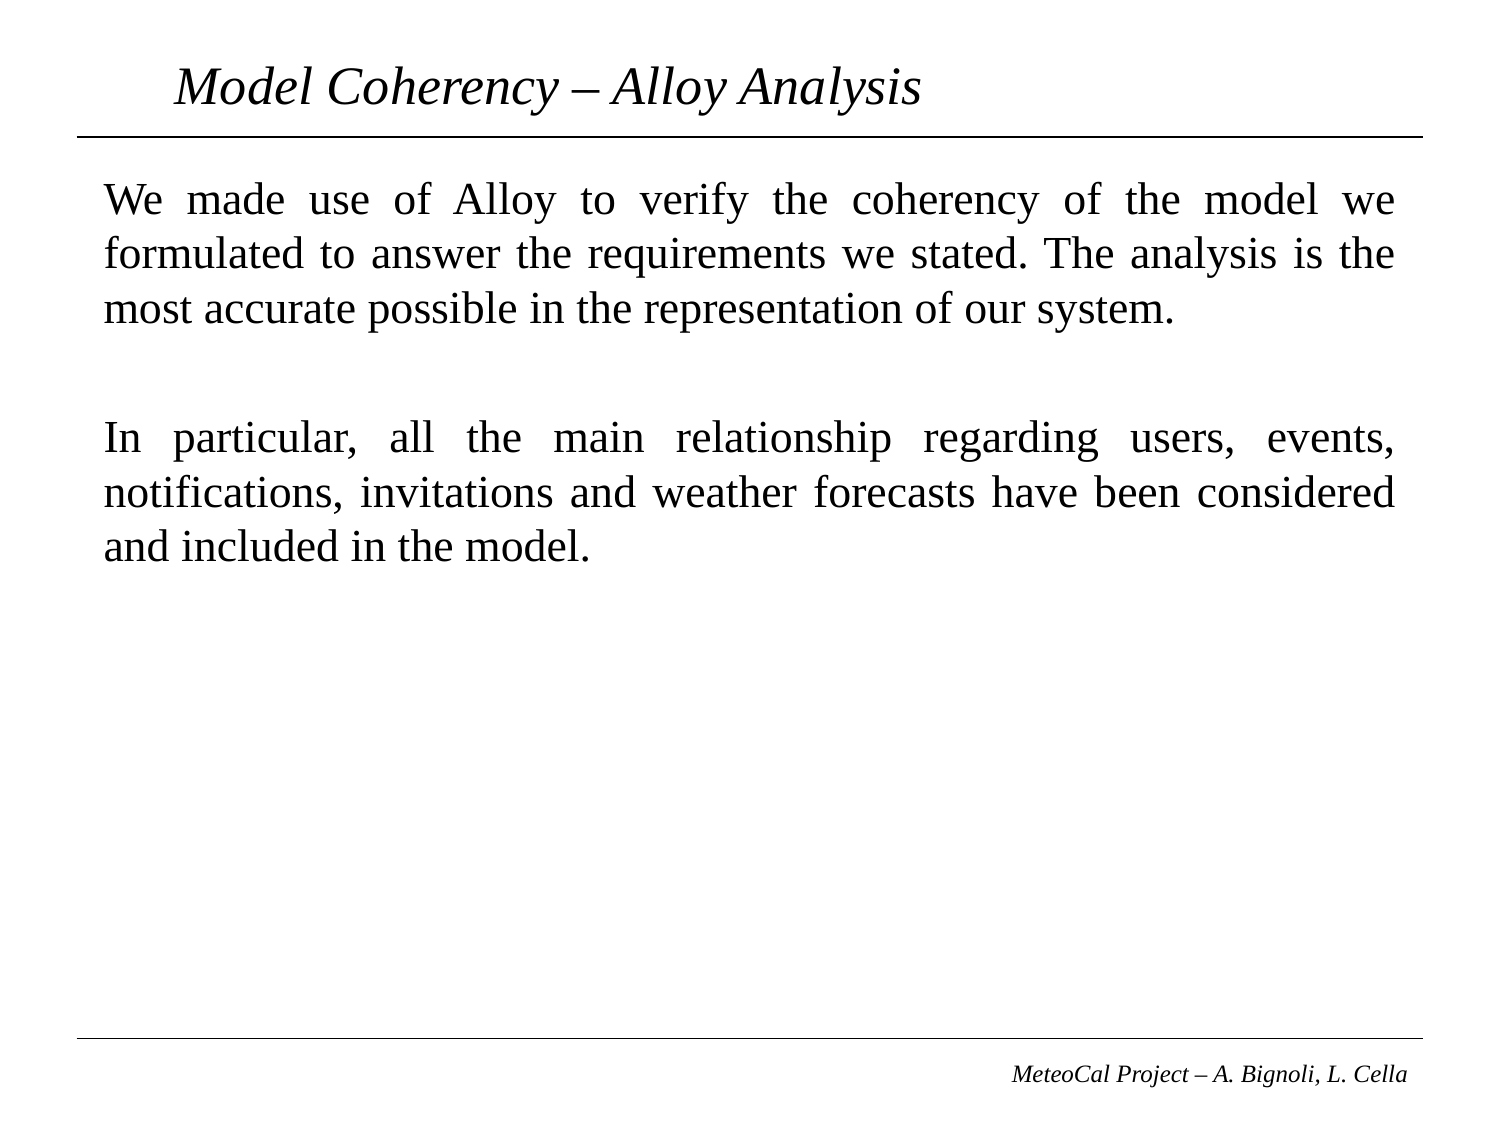

# Model Coherency – Alloy Analysis
We made use of Alloy to verify the coherency of the model we formulated to answer the requirements we stated. The analysis is the most accurate possible in the representation of our system.

In particular, all the main relationship regarding users, events, notifications, invitations and weather forecasts have been considered and included in the model.

MeteoCal Project – A. Bignoli, L. Cella